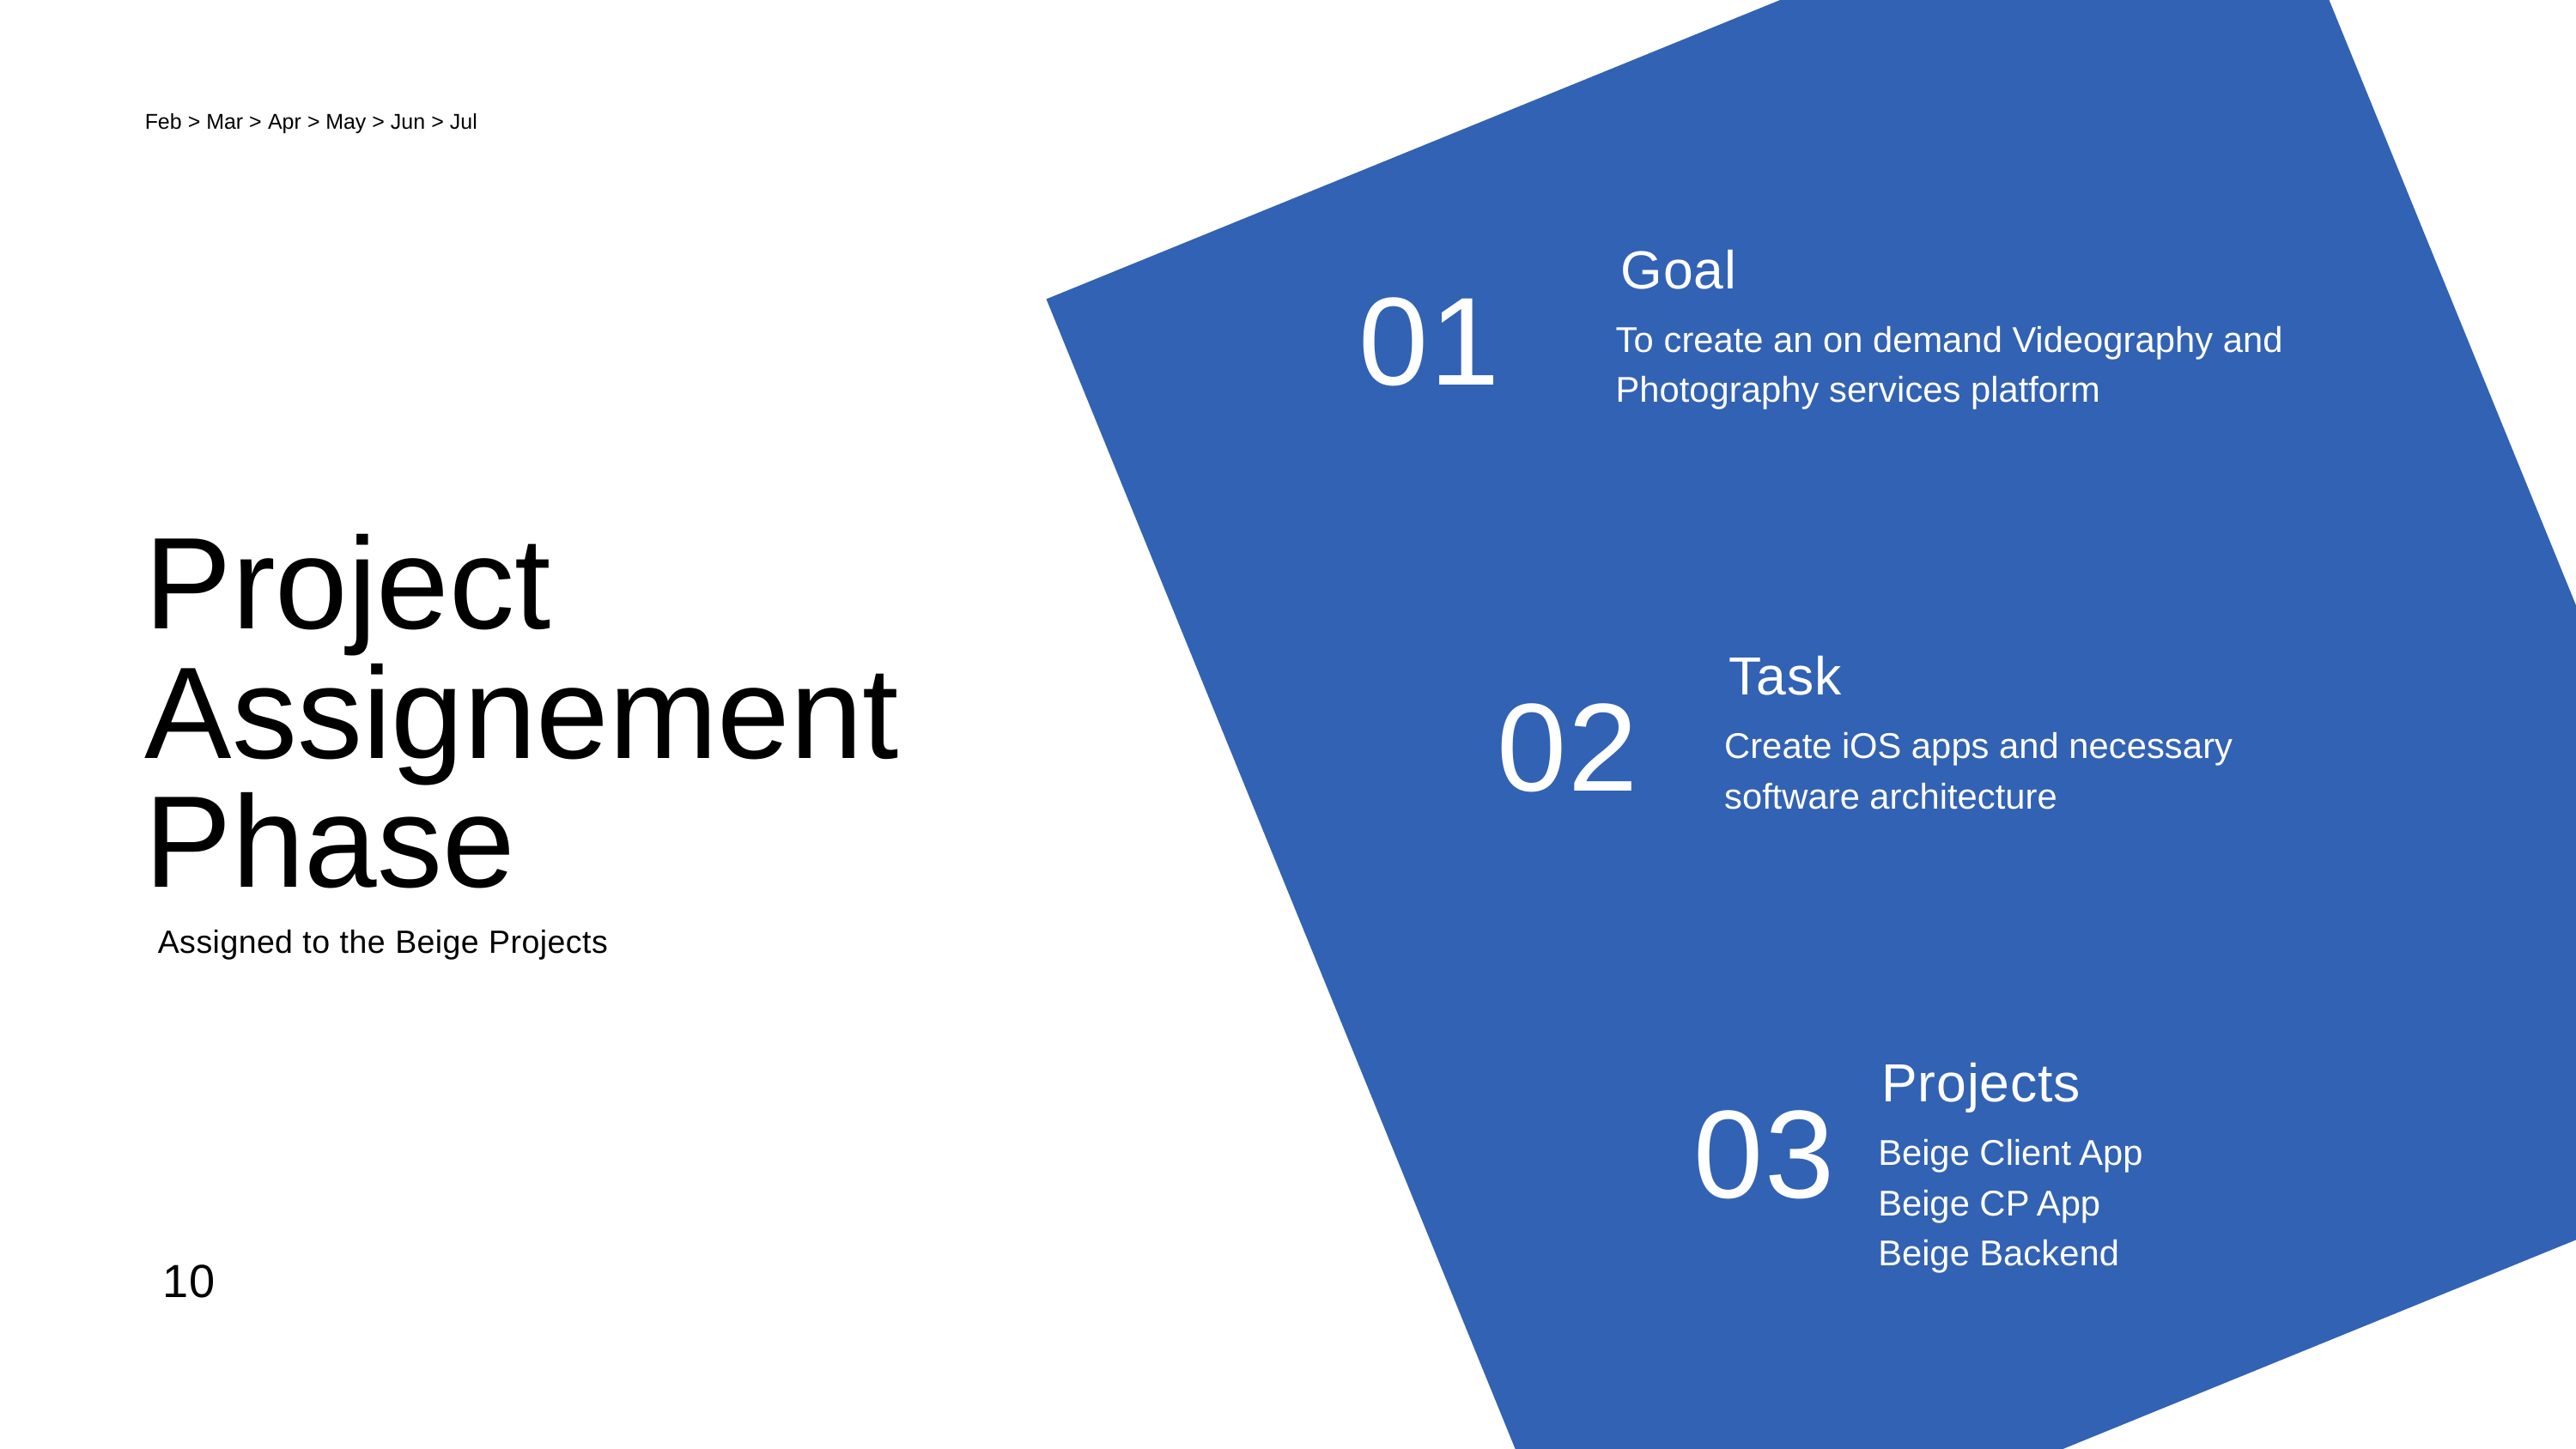

Feb > Mar > Apr > May > Jun > Jul
Goal
01
To create an on demand Videography and Photography services platform
Project Assignement Phase
Task
02
Create iOS apps and necessary software architecture
Assigned to the Beige Projects
Projects
03
Beige Client App
Beige CP App
Beige Backend

10